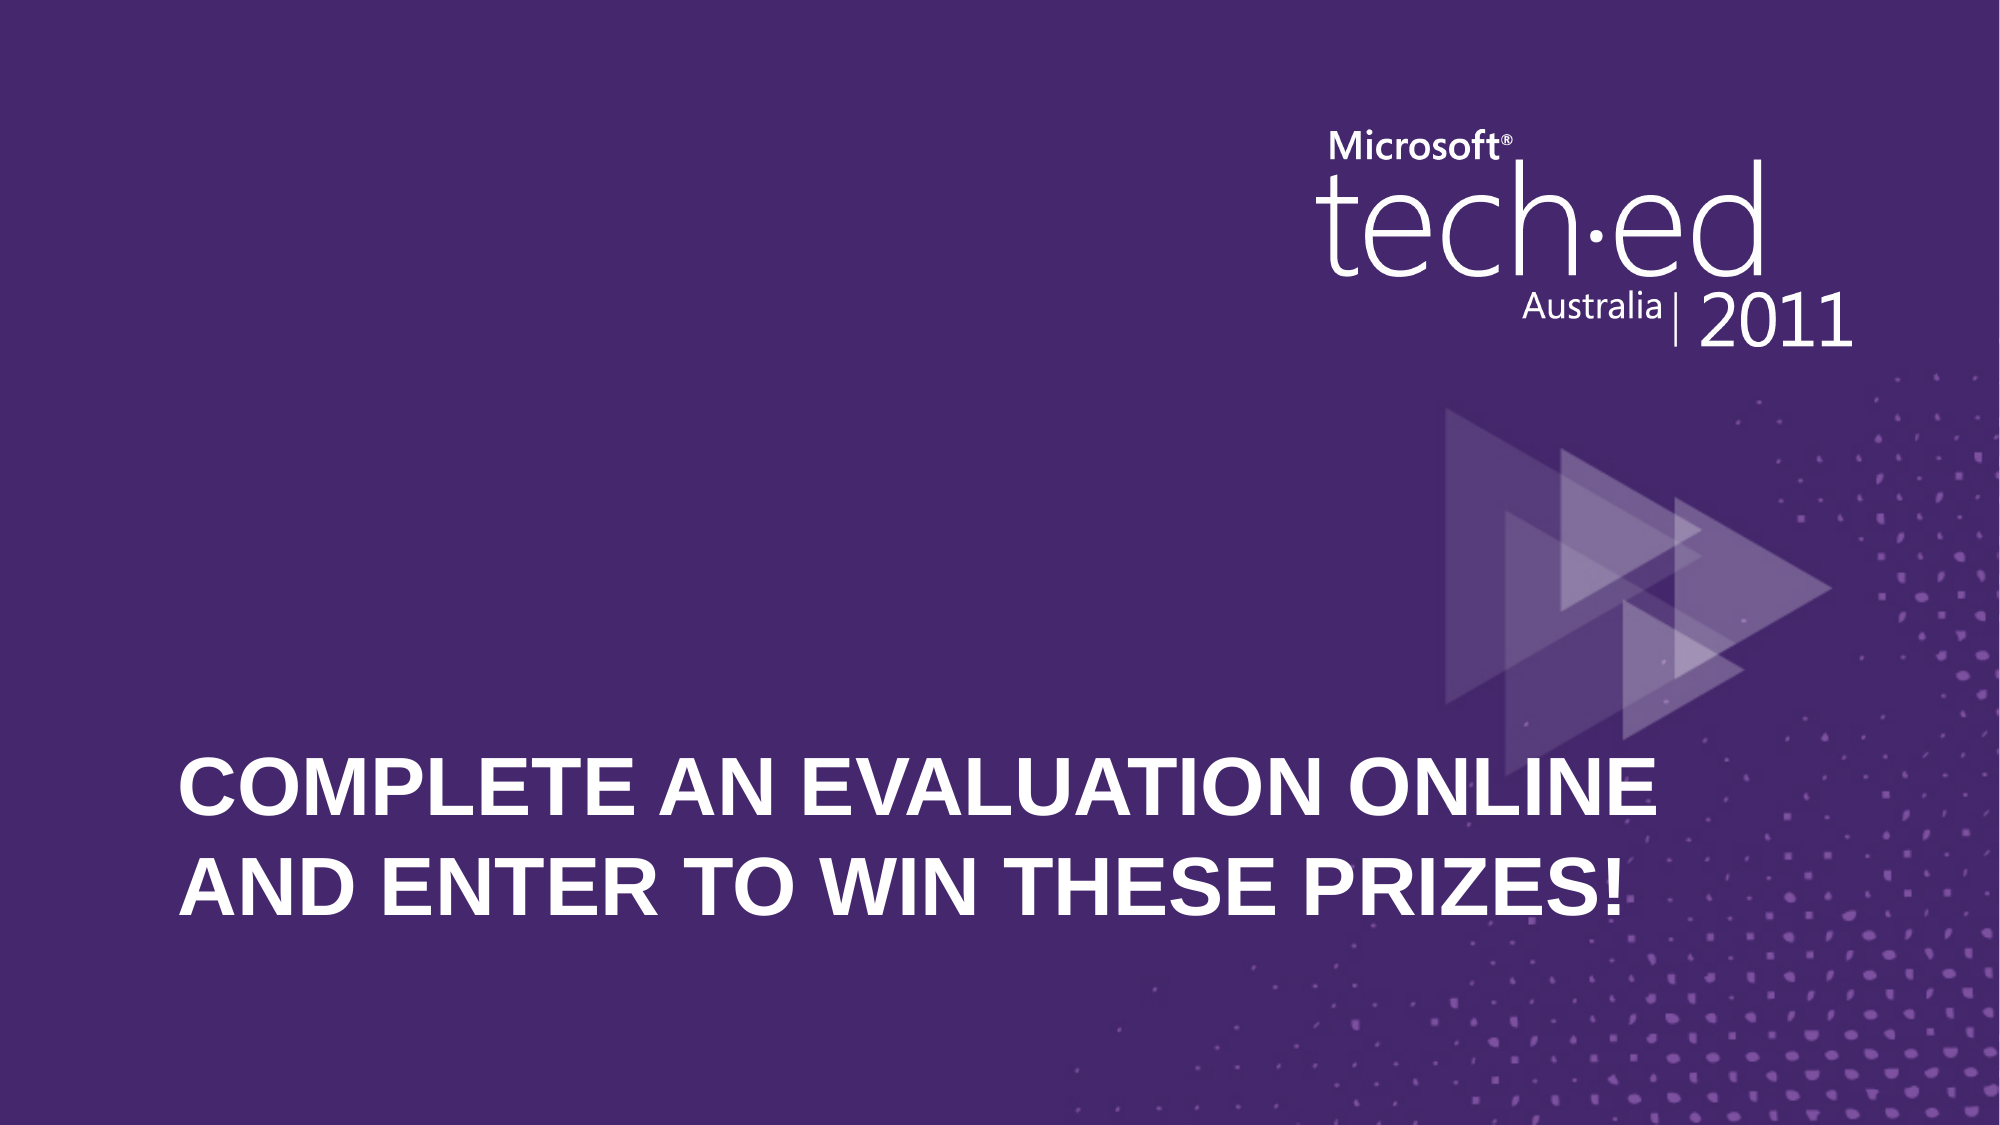

# Complete an Evaluation online and enter to WIN these prizes!